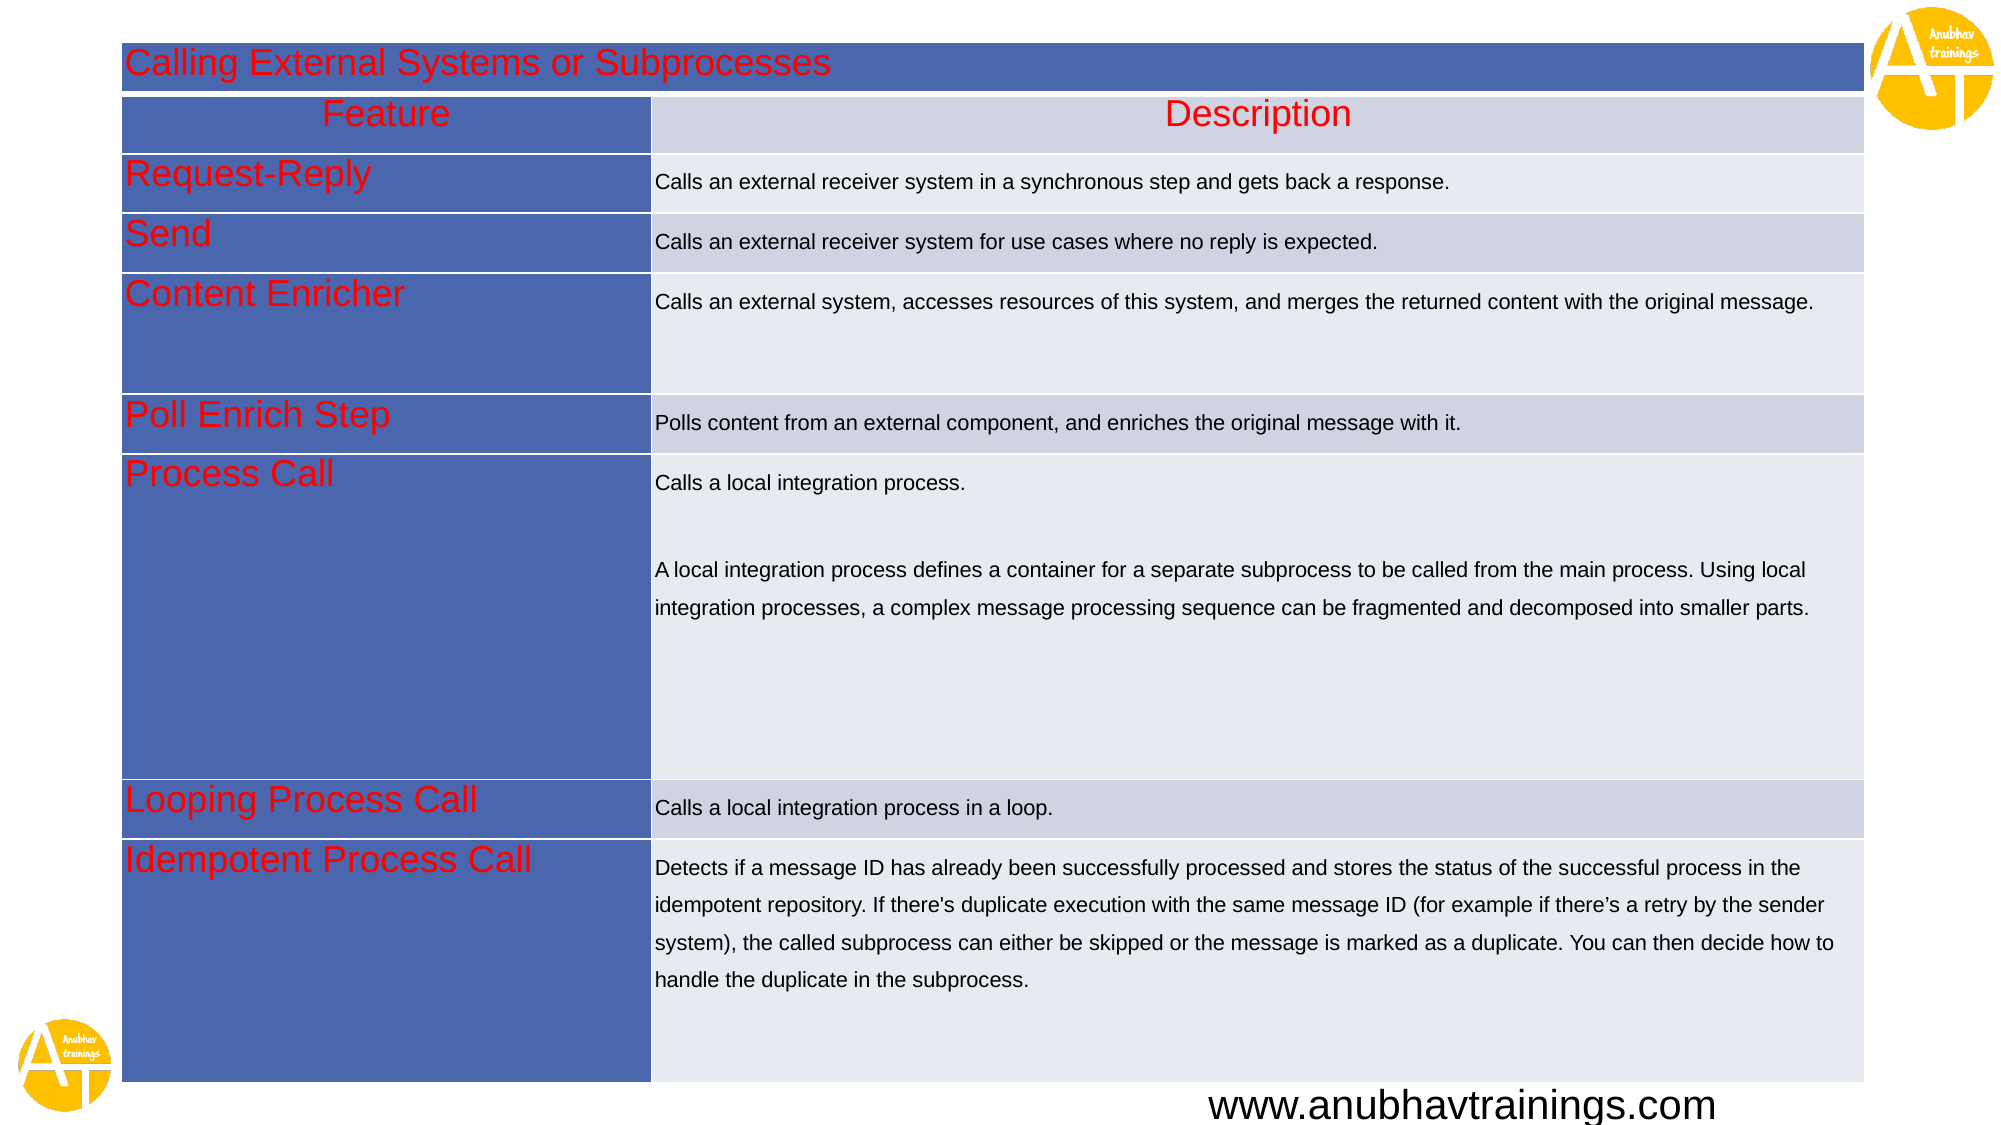

| Calling External Systems or Subprocesses |  |
| --- | --- |
| Feature | Description |
| Request-Reply | Calls an external receiver system in a synchronous step and gets back a response. |
| Send | Calls an external receiver system for use cases where no reply is expected. |
| Content Enricher | Calls an external system, accesses resources of this system, and merges the returned content with the original message. |
| Poll Enrich Step | Polls content from an external component, and enriches the original message with it. |
| Process Call | Calls a local integration process. A local integration process defines a container for a separate subprocess to be called from the main process. Using local integration processes, a complex message processing sequence can be fragmented and decomposed into smaller parts. |
| Looping Process Call | Calls a local integration process in a loop. |
| Idempotent Process Call | Detects if a message ID has already been successfully processed and stores the status of the successful process in the idempotent repository. If there's duplicate execution with the same message ID (for example if there’s a retry by the sender system), the called subprocess can either be skipped or the message is marked as a duplicate. You can then decide how to handle the duplicate in the subprocess. |
www.anubhavtrainings.com